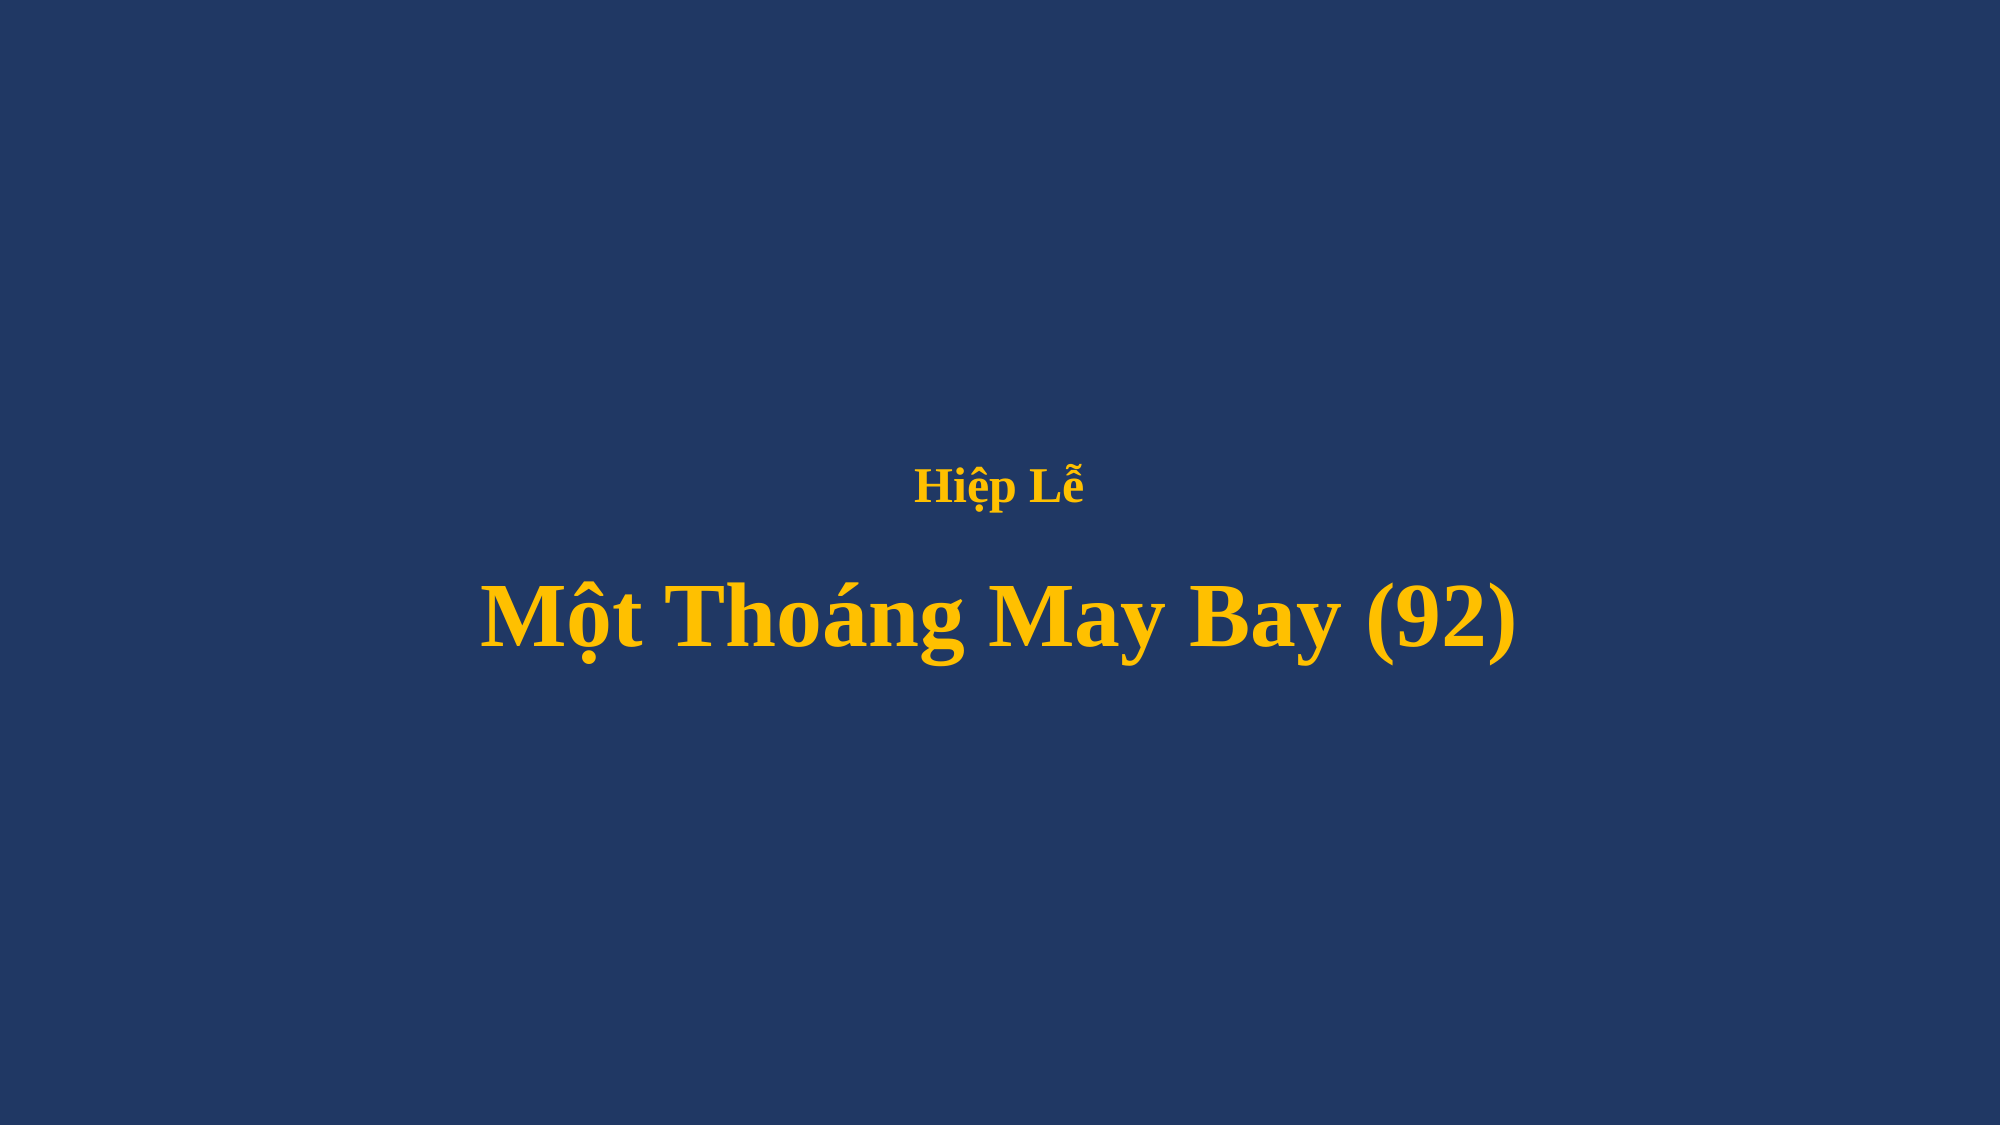

# Hiệp Lễ Một Thoáng May Bay (92)